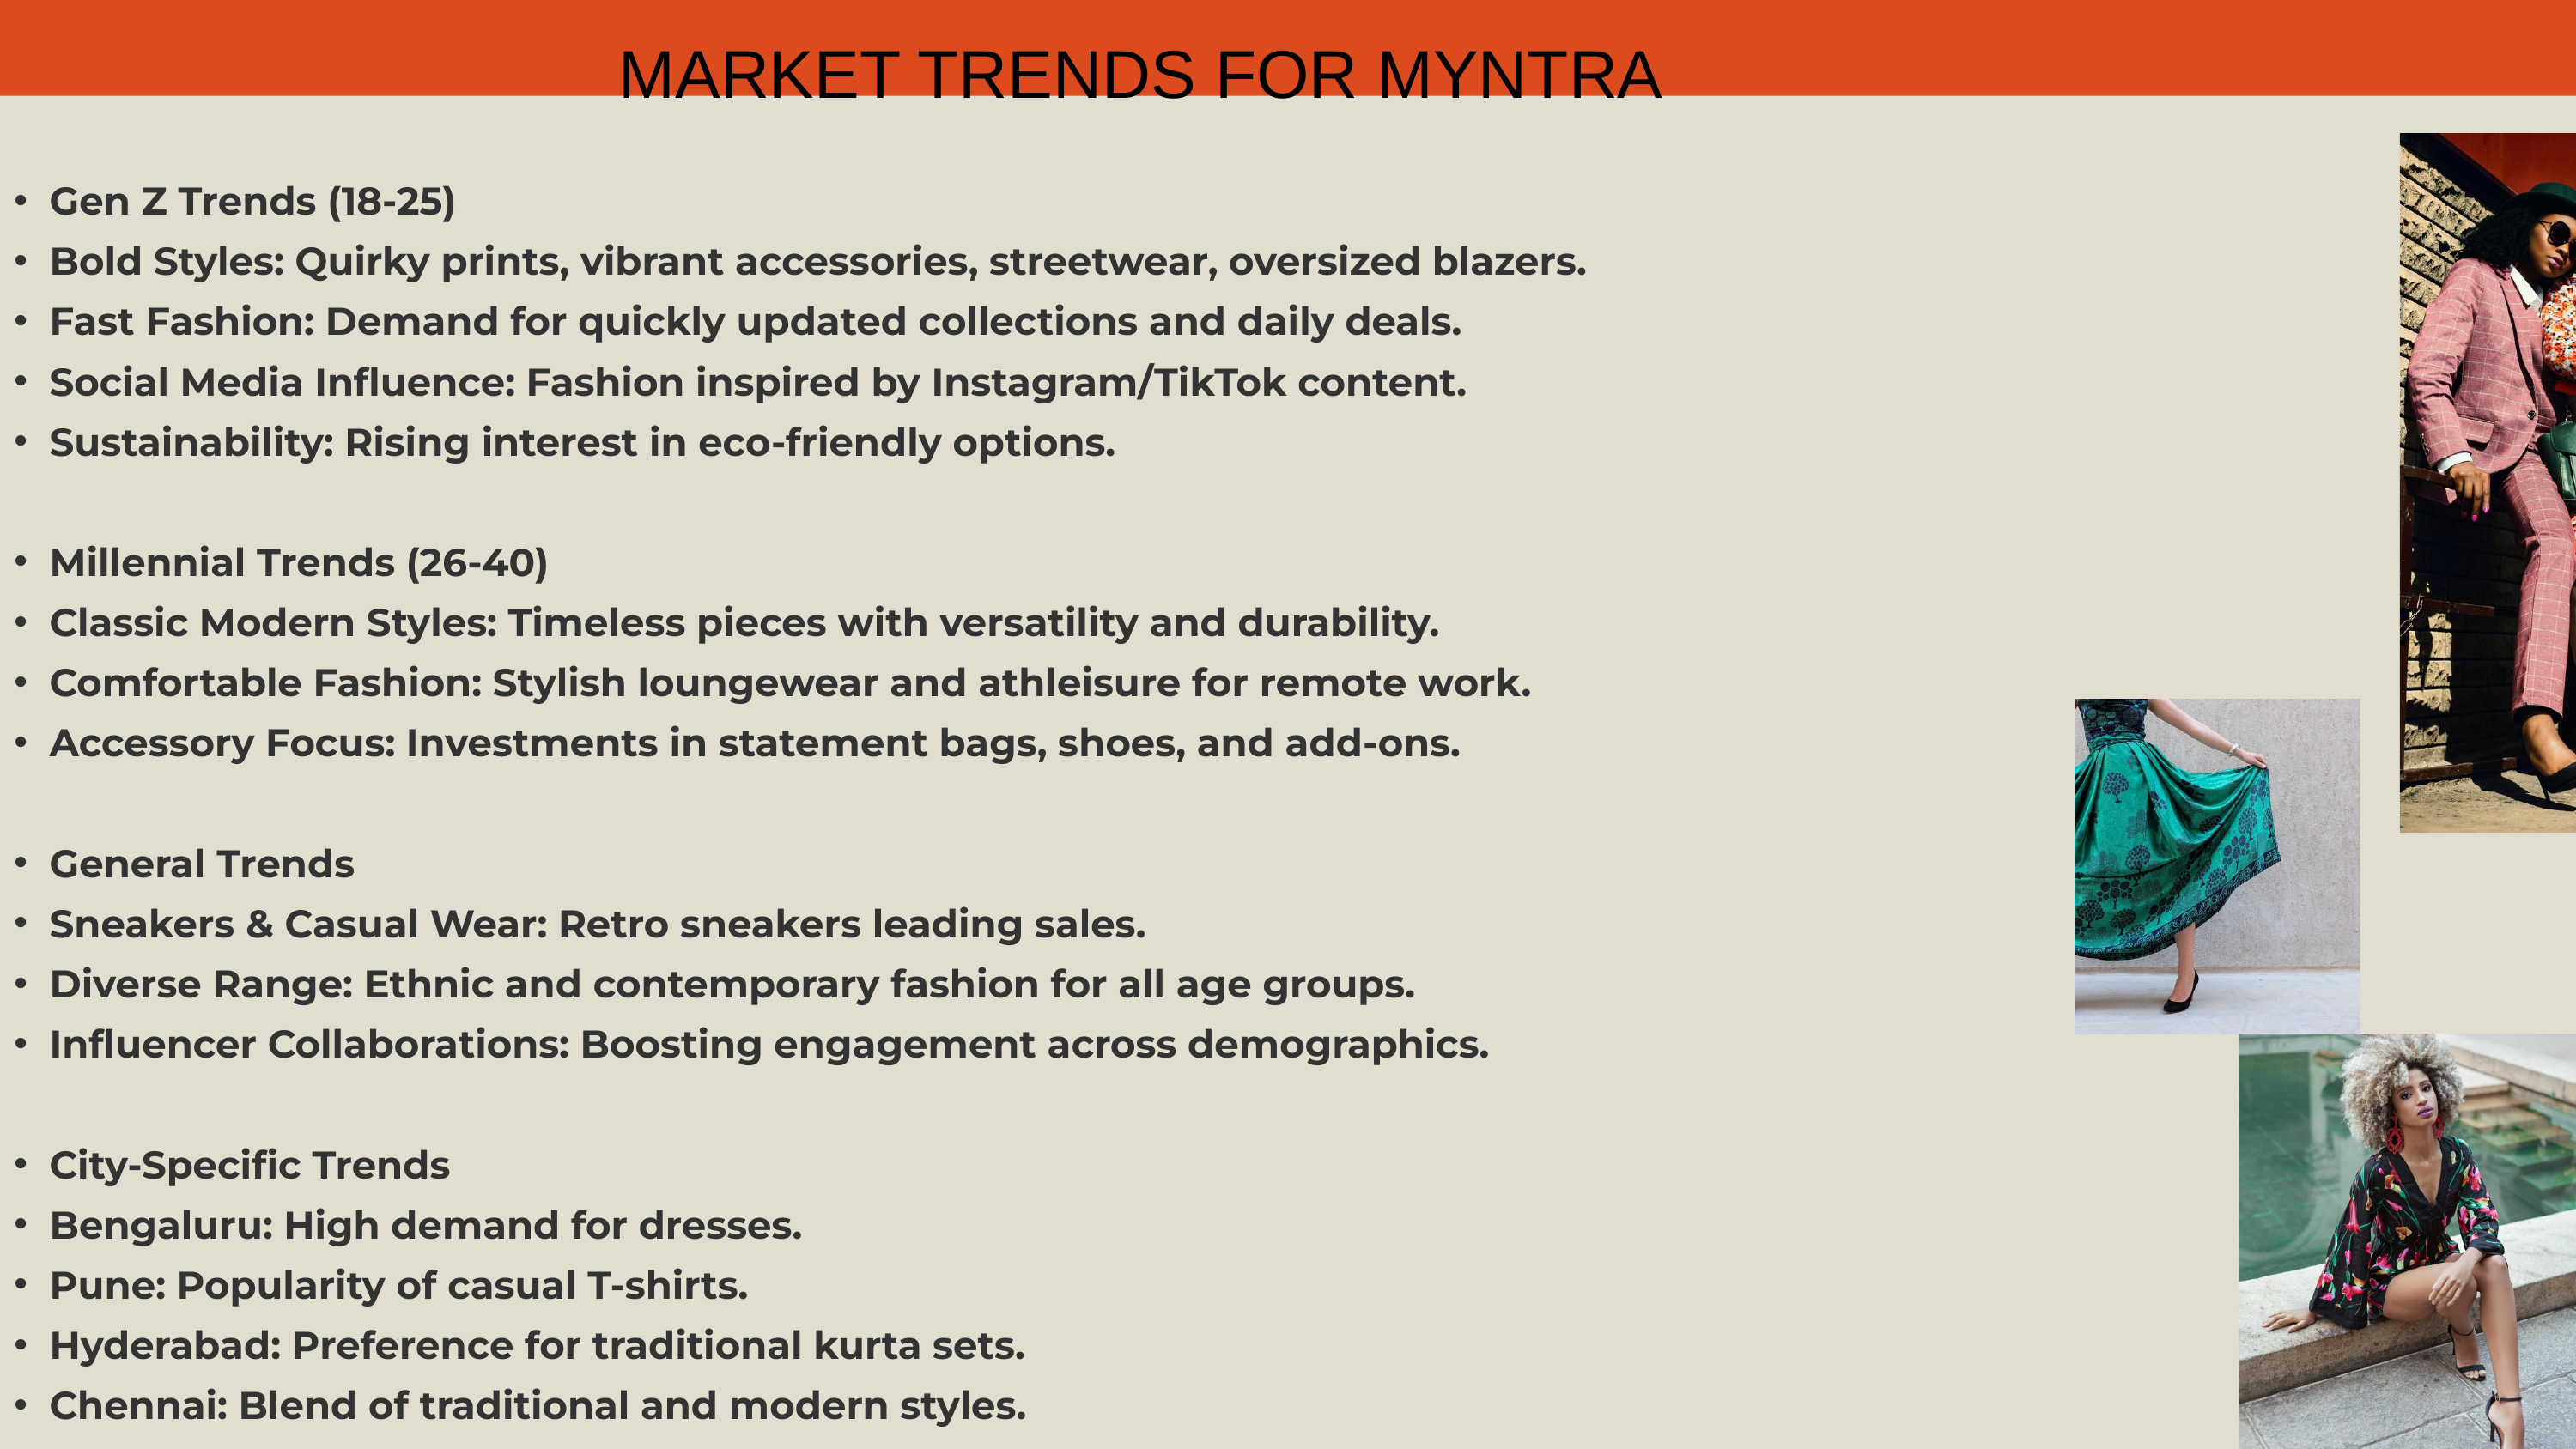

MARKET TRENDS FOR MYNTRA

Gen Z Trends (18-25)
Bold Styles: Quirky prints, vibrant accessories, streetwear, oversized blazers.
Fast Fashion: Demand for quickly updated collections and daily deals.
Social Media Influence: Fashion inspired by Instagram/TikTok content.
Sustainability: Rising interest in eco-friendly options.

Millennial Trends (26-40)
Classic Modern Styles: Timeless pieces with versatility and durability.
Comfortable Fashion: Stylish loungewear and athleisure for remote work.
Accessory Focus: Investments in statement bags, shoes, and add-ons.

General Trends
Sneakers & Casual Wear: Retro sneakers leading sales.
Diverse Range: Ethnic and contemporary fashion for all age groups.
Influencer Collaborations: Boosting engagement across demographics.

City-Specific Trends
Bengaluru: High demand for dresses.
Pune: Popularity of casual T-shirts.
Hyderabad: Preference for traditional kurta sets.
Chennai: Blend of traditional and modern styles.